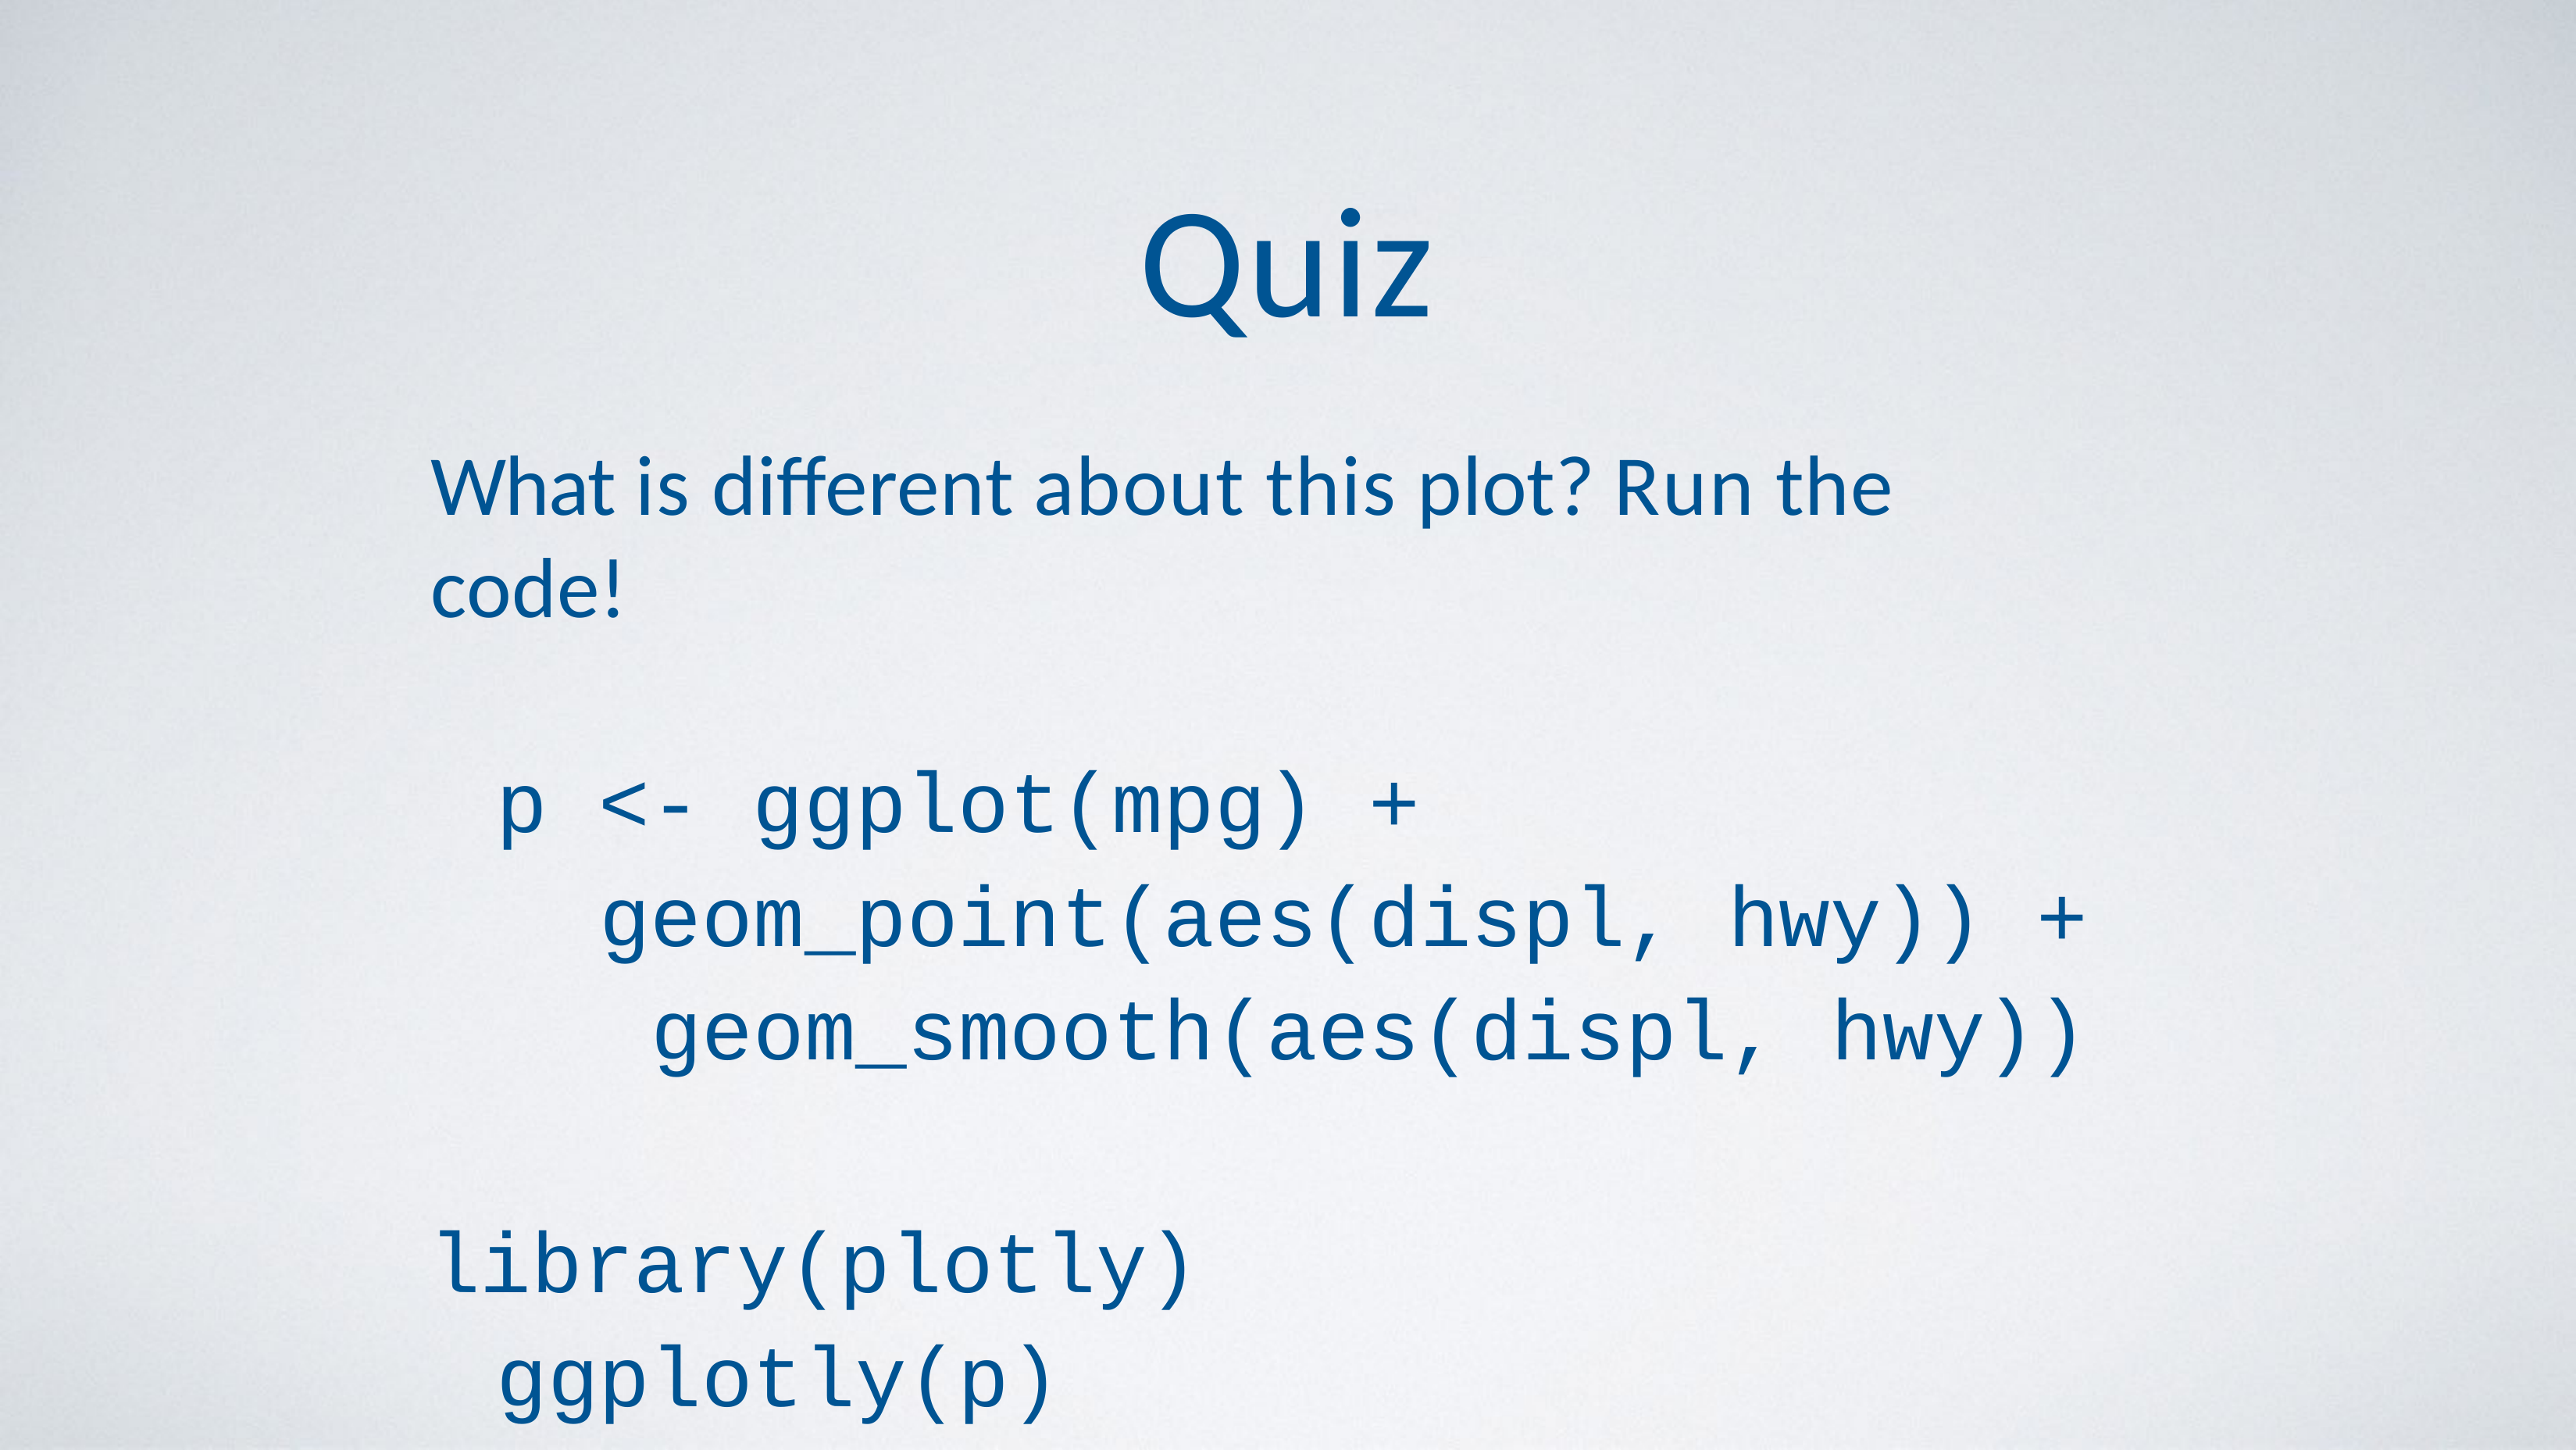

# Quiz
What is diﬀerent about this plot? Run the code!

p <- ggplot(mpg) +  geom_point(aes(displ, hwy)) +  geom_smooth(aes(displ, hwy))

library(plotly)  ggplotly(p)
58